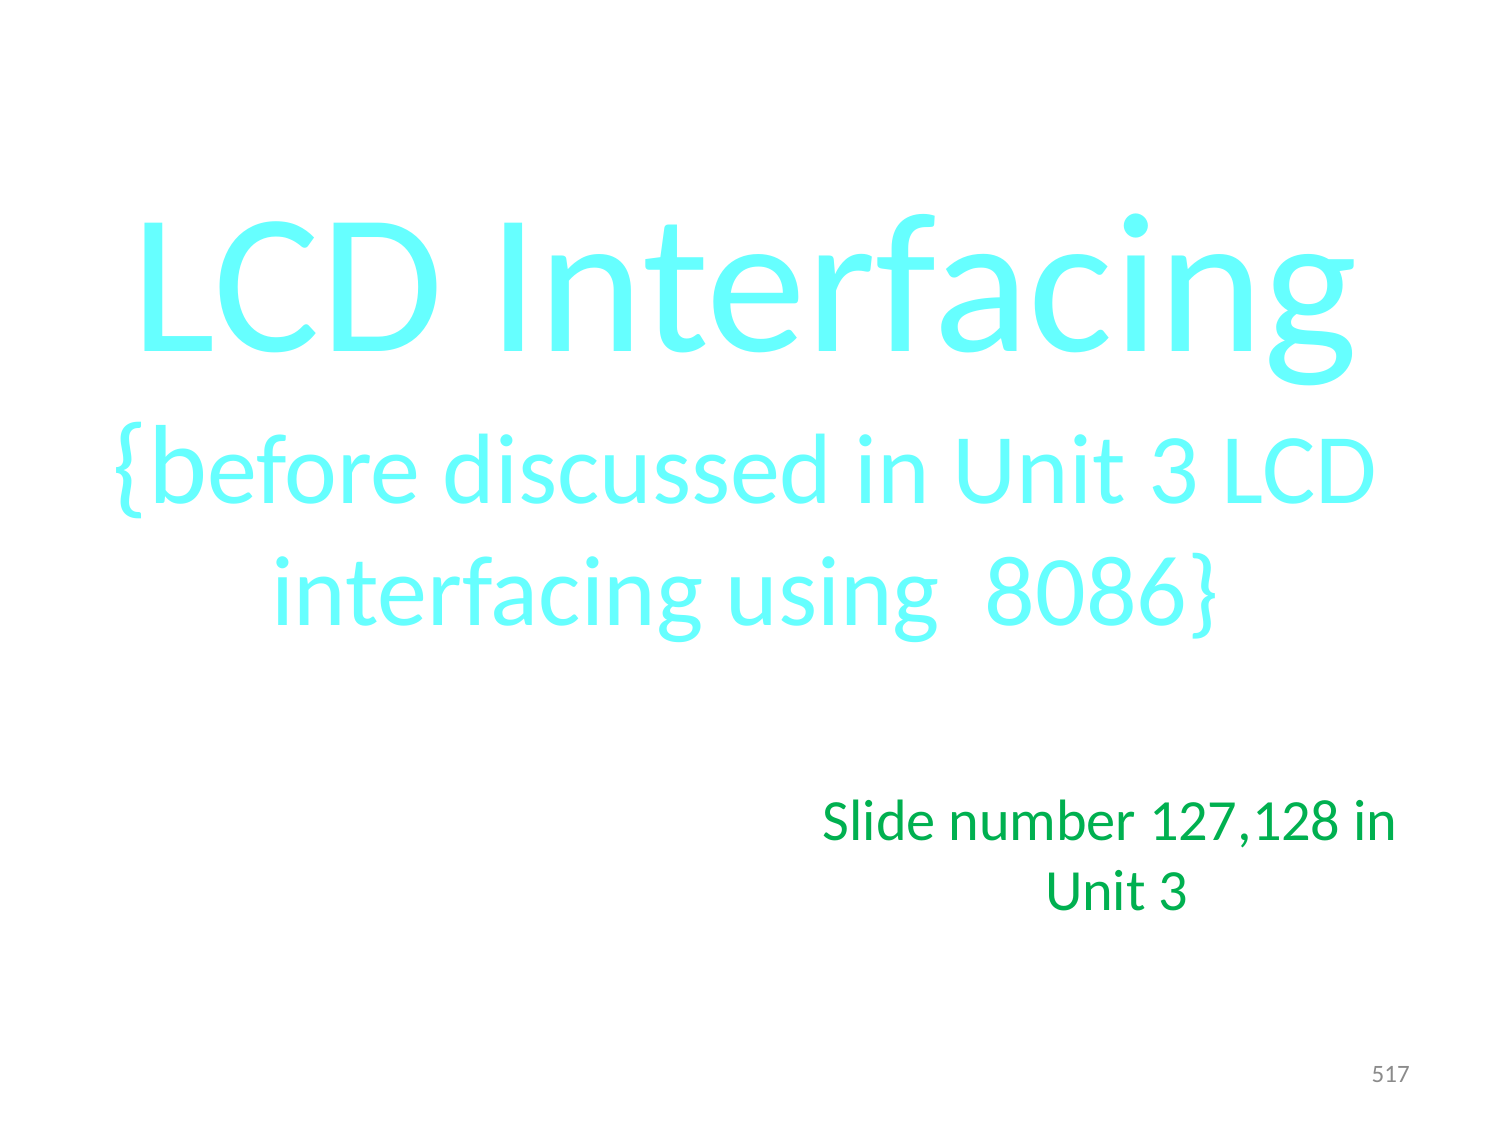

# LCD Interfacing {before discussed in Unit 3 LCD interfacing using  8086}
Slide number 127,128 in
Unit 3
517